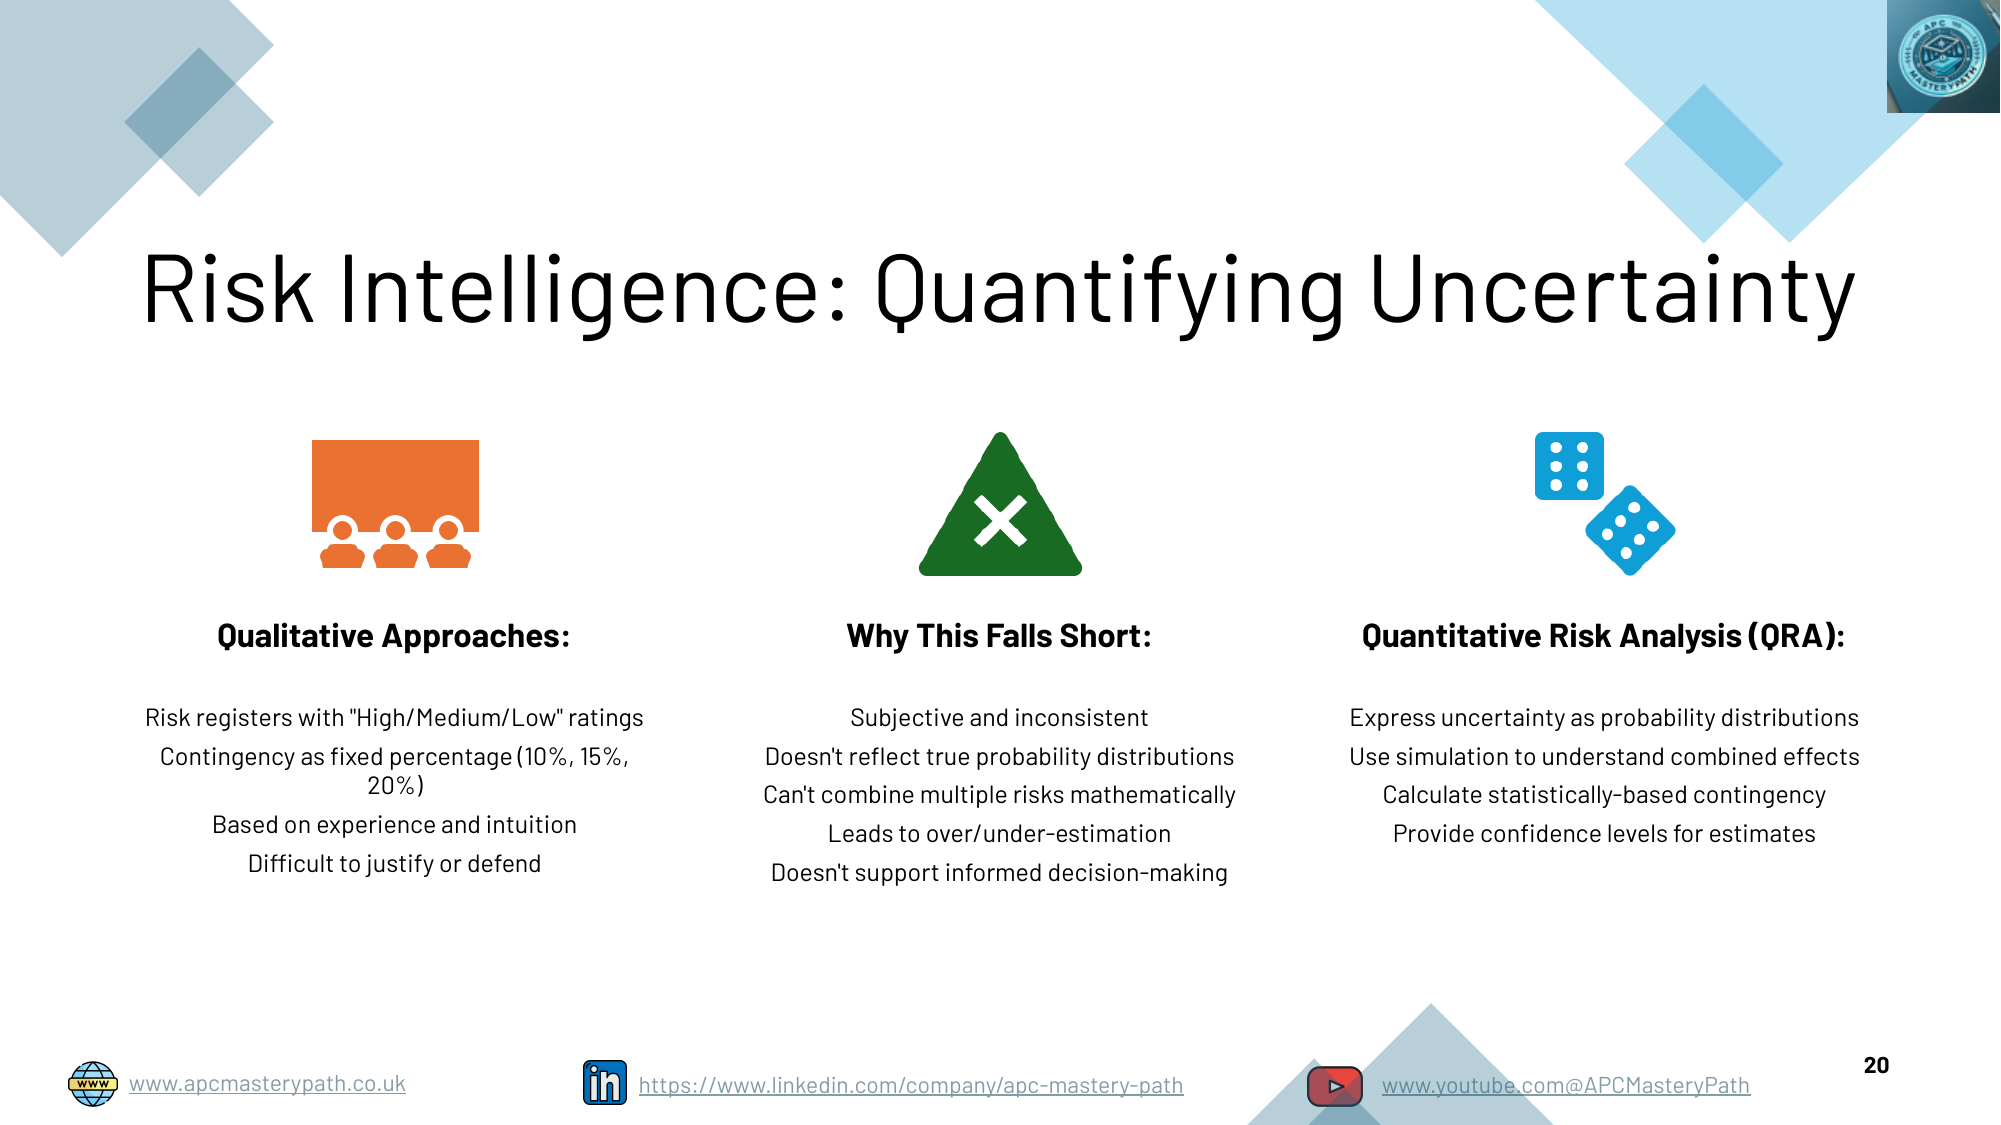

Risk Intelligence: Quantifying Uncertainty
Qualitative Approaches:
Risk registers with "High/Medium/Low" ratings
Contingency as fixed percentage (10%, 15%, 20%)
Based on experience and intuition
Difficult to justify or defend
Why This Falls Short:
Subjective and inconsistent
Doesn't reflect true probability distributions
Can't combine multiple risks mathematically
Leads to over/under-estimation
Doesn't support informed decision-making
Quantitative Risk Analysis (QRA):
Express uncertainty as probability distributions
Use simulation to understand combined effects
Calculate statistically-based contingency
Provide confidence levels for estimates

20